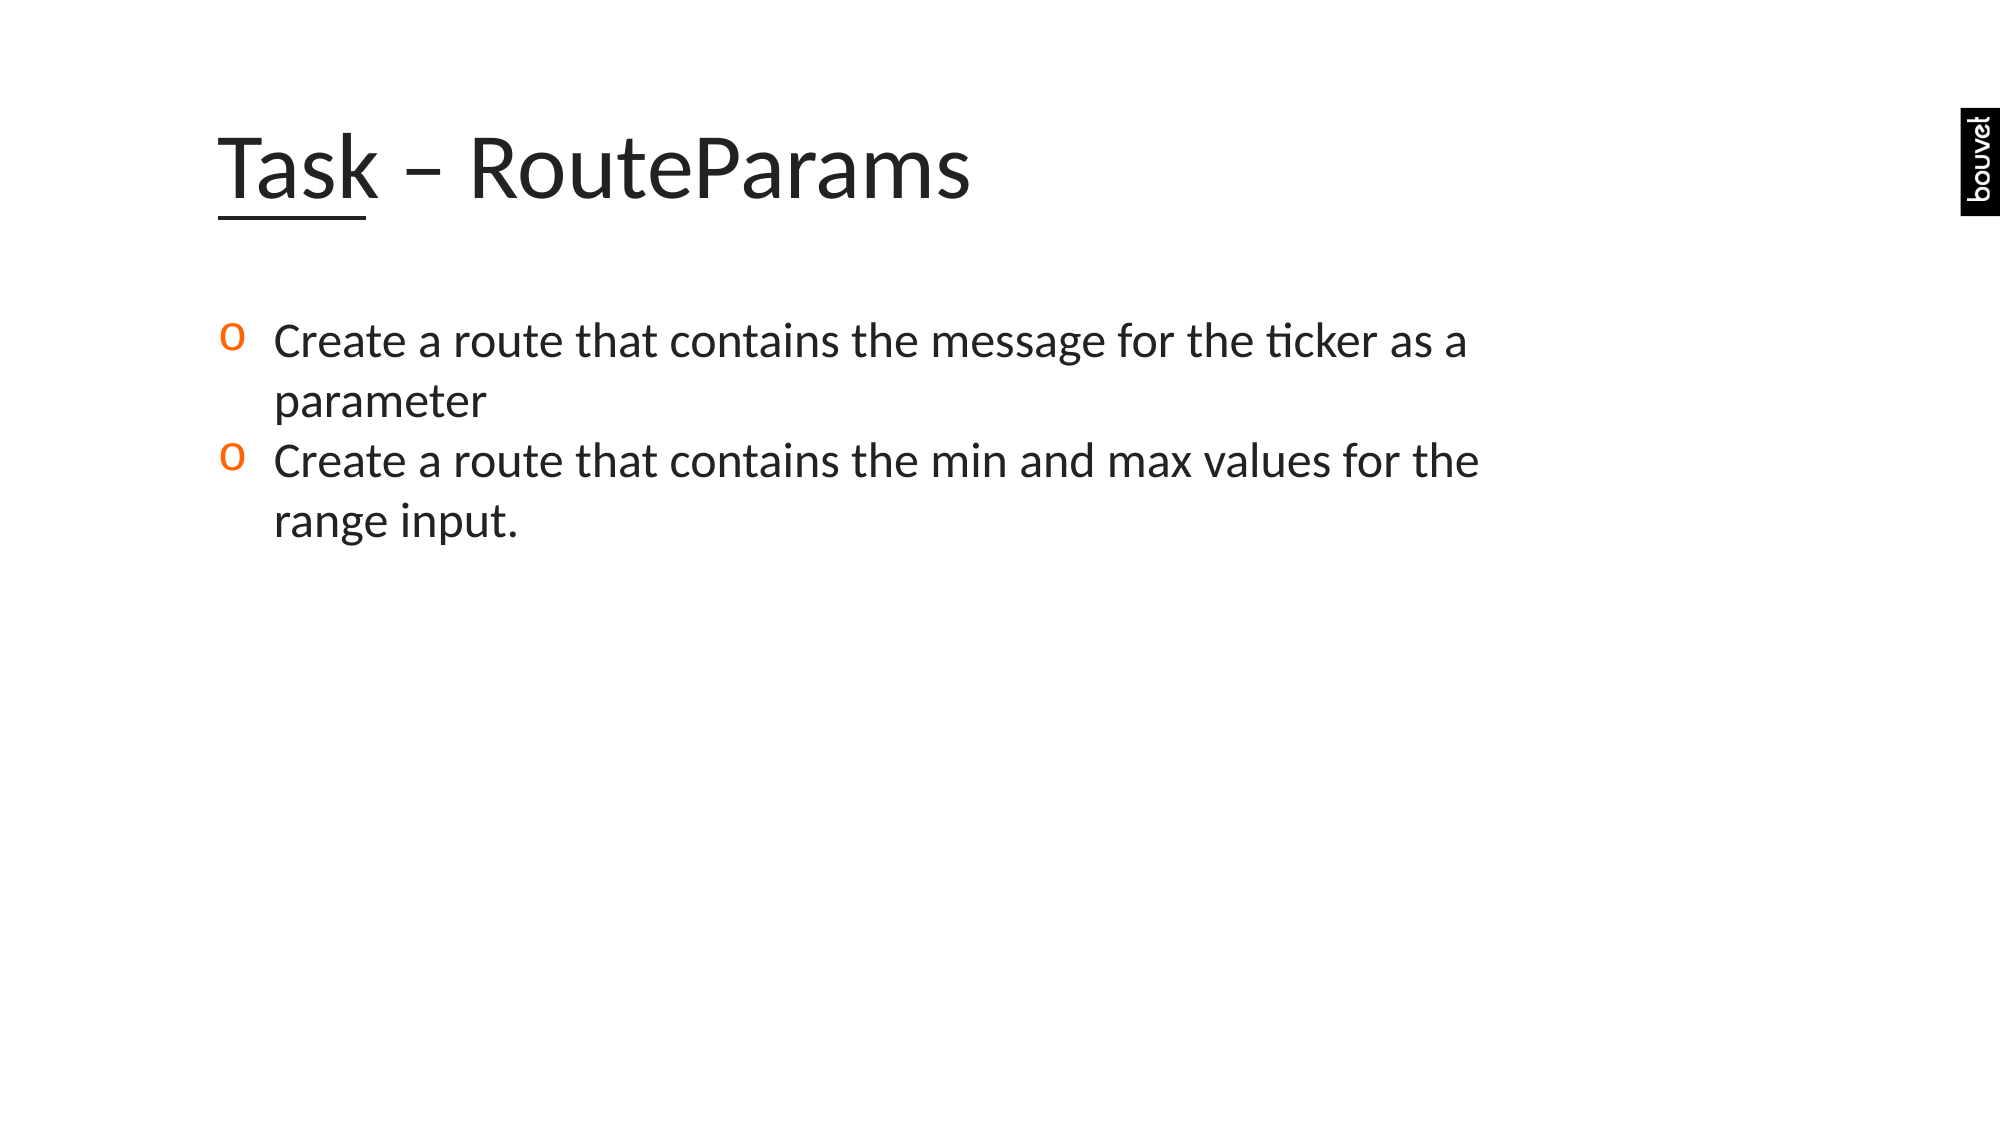

# Task – RouteParams
Create a route that contains the message for the ticker as a parameter
Create a route that contains the min and max values for the range input.